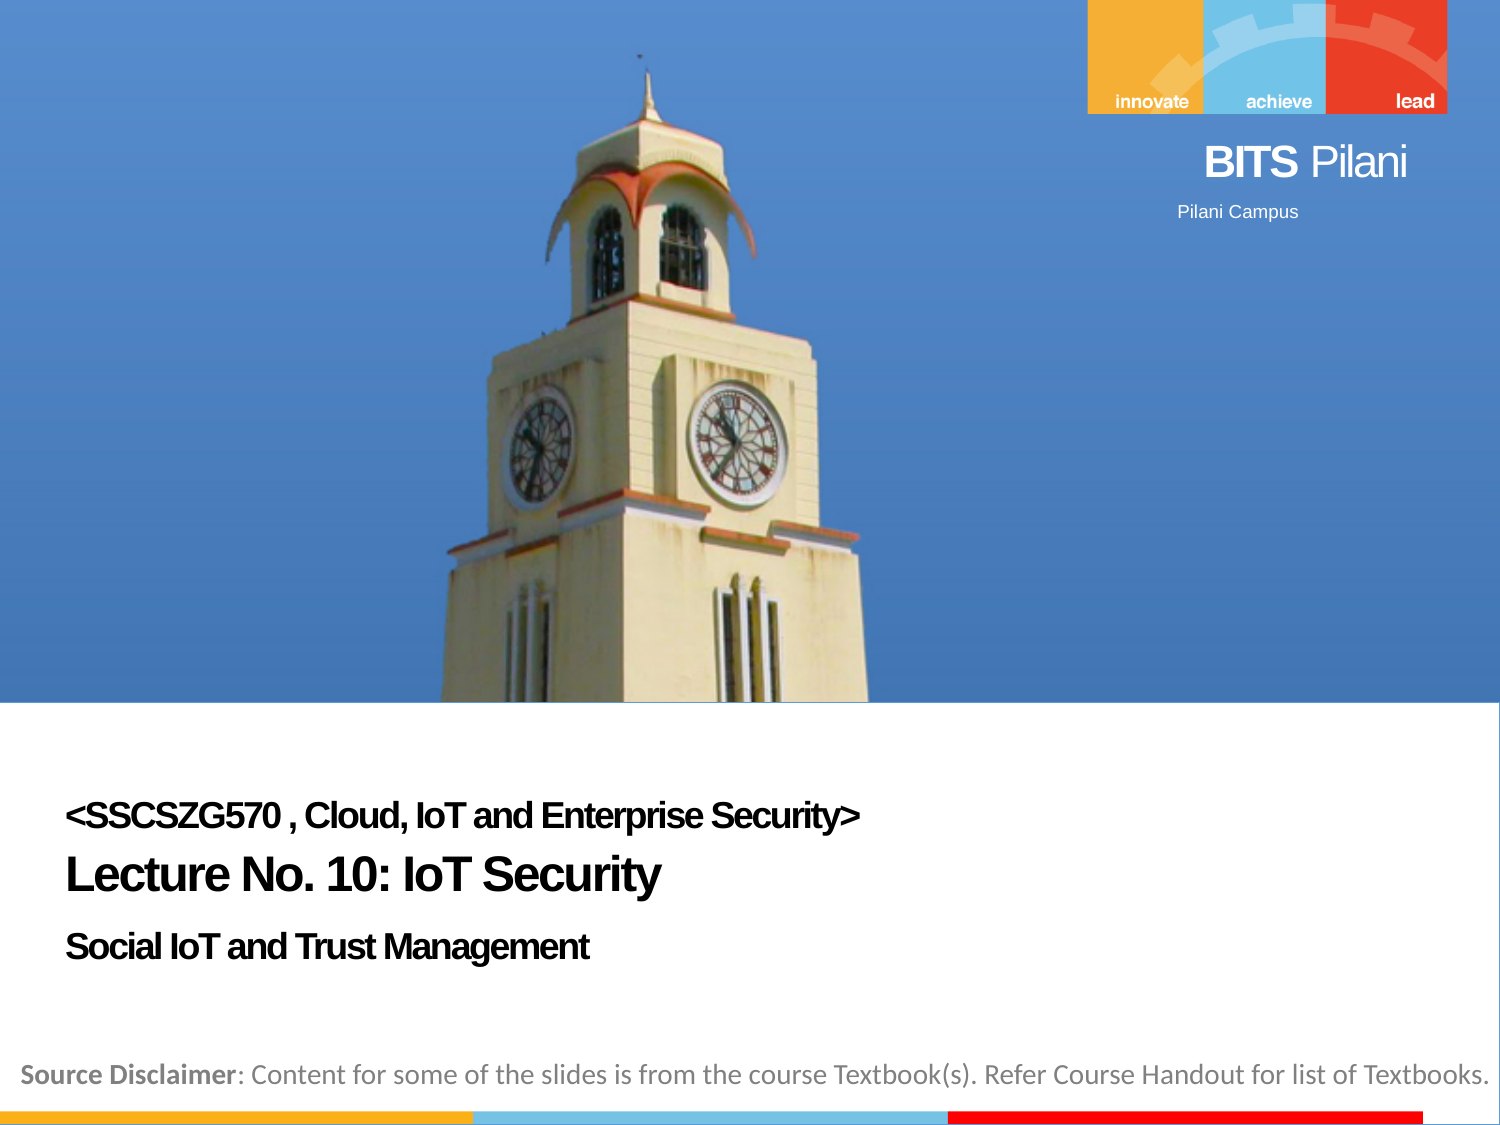

<SSCSZG570 , Cloud, IoT and Enterprise Security>
Lecture No. 10: IoT Security
Social IoT and Trust Management
Source Disclaimer: Content for some of the slides is from the course Textbook(s). Refer Course Handout for list of Textbooks.